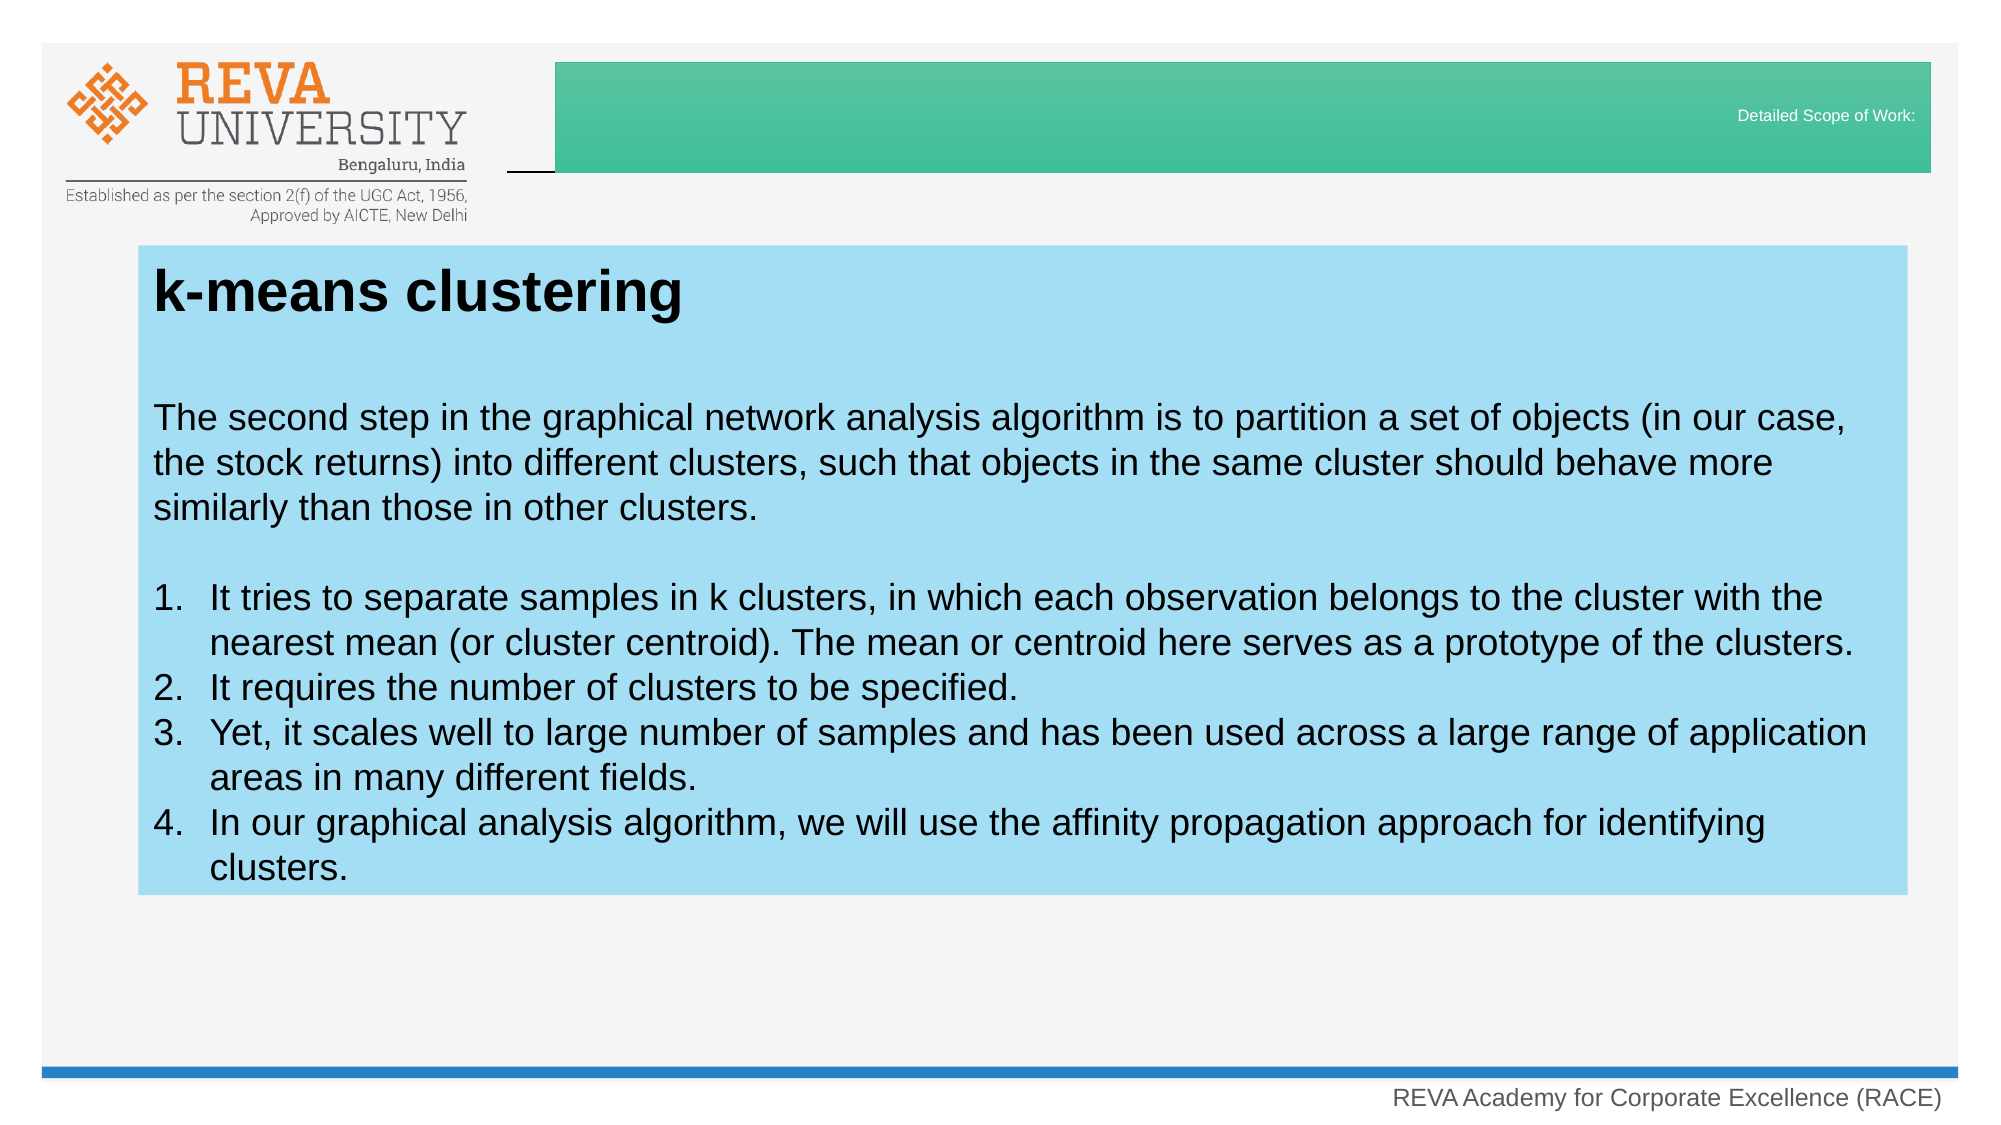

# Detailed Scope of Work:
k-means clustering

The second step in the graphical network analysis algorithm is to partition a set of objects (in our case, the stock returns) into different clusters, such that objects in the same cluster should behave more similarly than those in other clusters.

It tries to separate samples in k clusters, in which each observation belongs to the cluster with the nearest mean (or cluster centroid). The mean or centroid here serves as a prototype of the clusters.
It requires the number of clusters to be specified.
Yet, it scales well to large number of samples and has been used across a large range of application areas in many different fields.
In our graphical analysis algorithm, we will use the affinity propagation approach for identifying clusters.